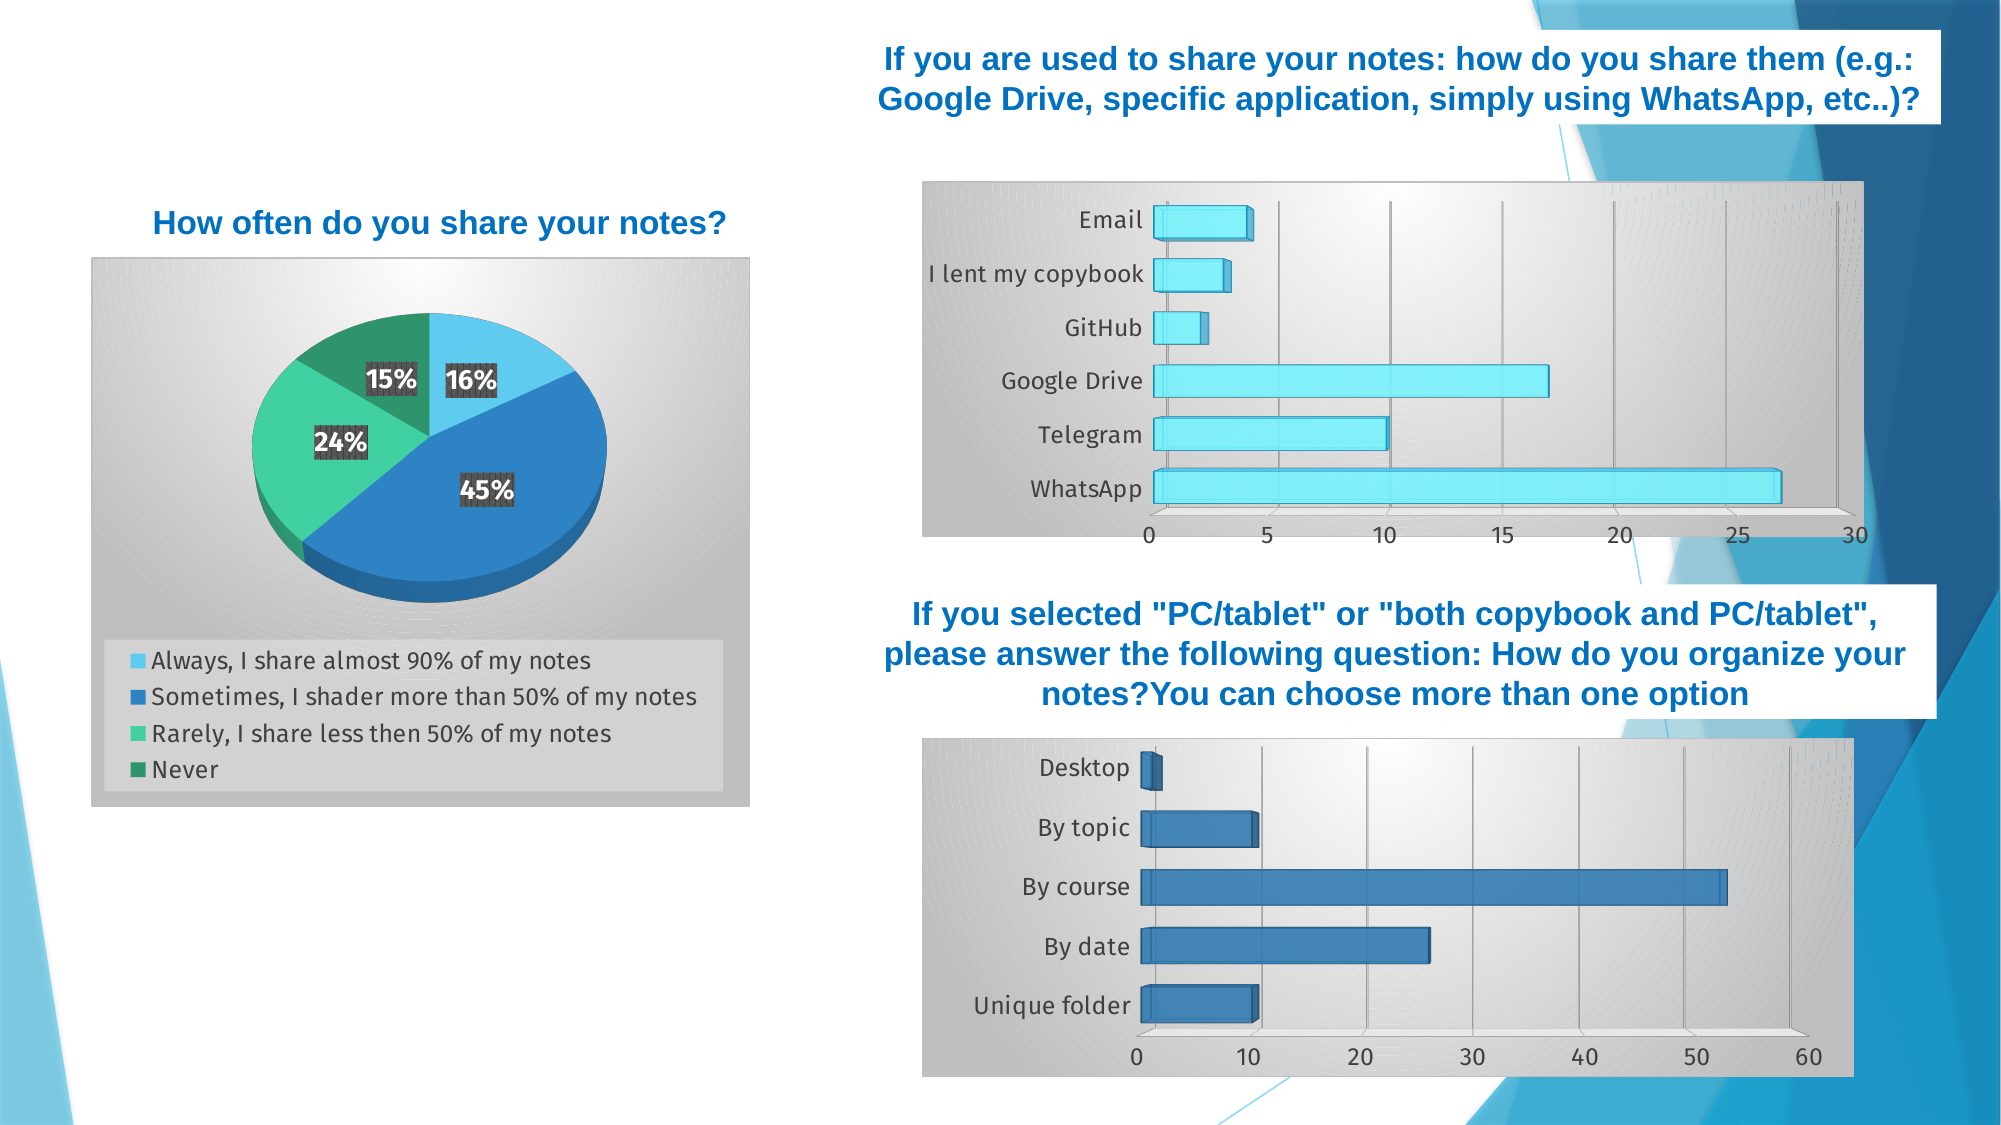

If you are used to share your notes: how do you share them (e.g.: Google Drive, specific application, simply using WhatsApp, etc..)?

[unsupported chart]

How often do you share your notes?

[unsupported chart]

If you selected "PC/tablet" or "both copybook and PC/tablet", please answer the following question: How do you organize your notes?You can choose more than one option

[unsupported chart]